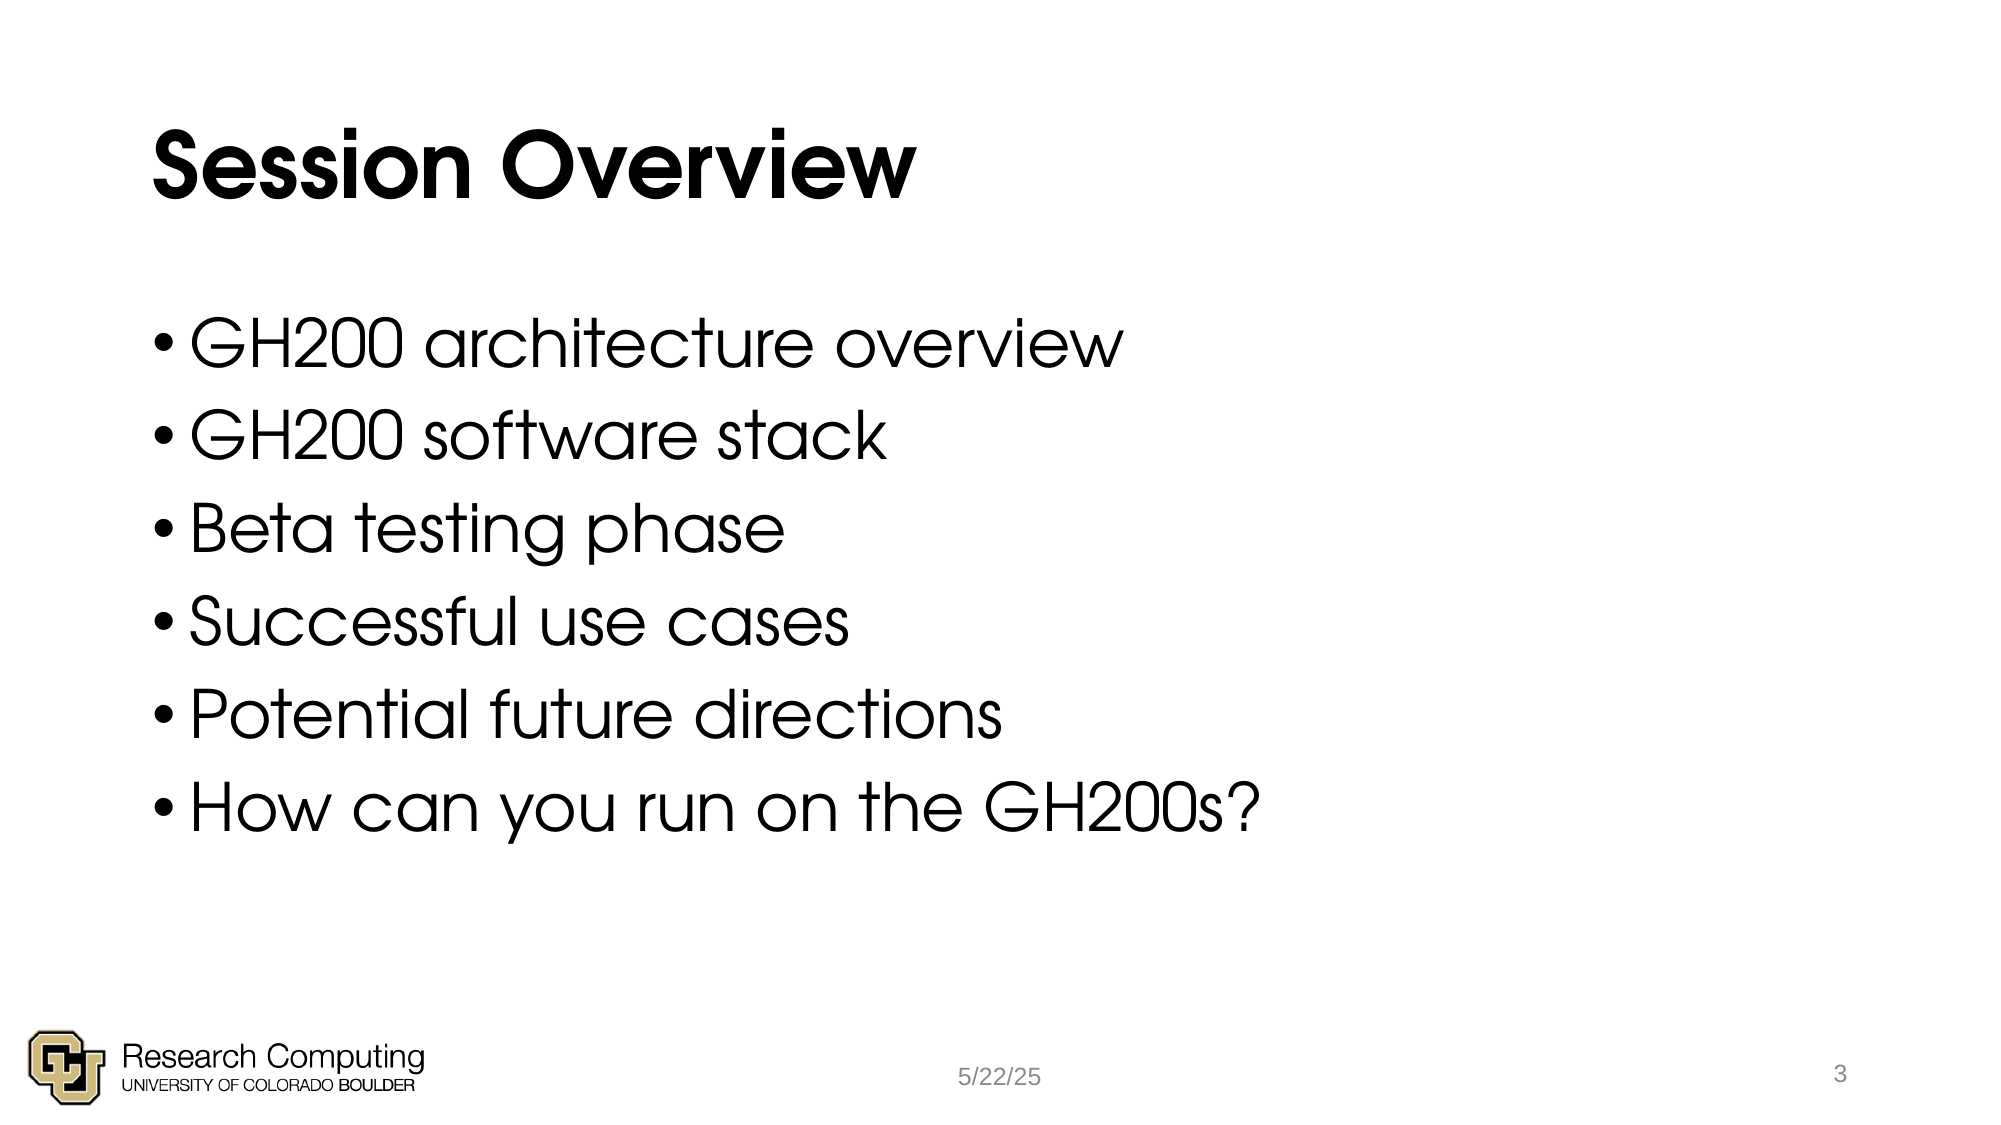

# Session Overview
GH200 architecture overview
GH200 software stack
Beta testing phase
Successful use cases
Potential future directions
How can you run on the GH200s?

3
5/22/25